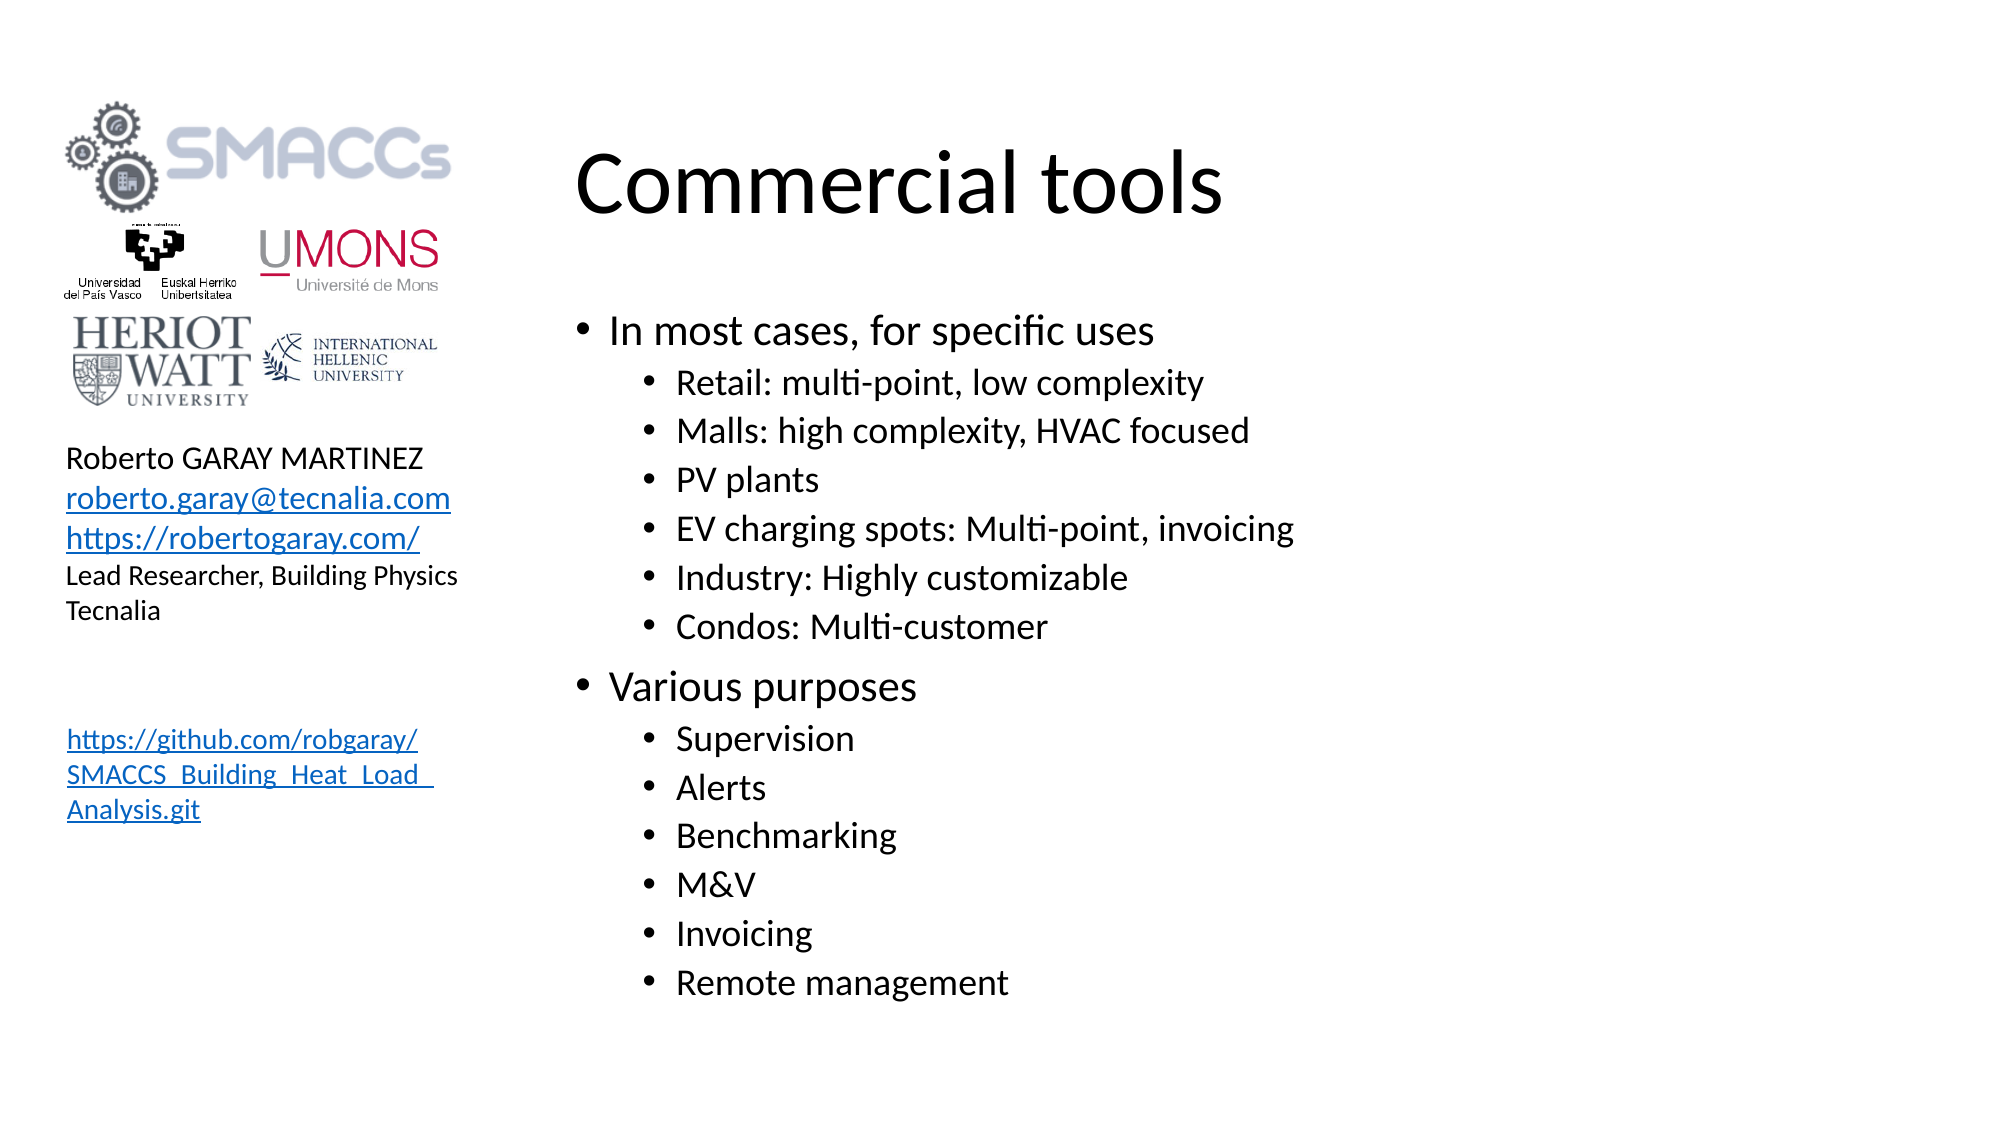

# Commercial tools
In most cases, for specific uses
Retail: multi-point, low complexity
Malls: high complexity, HVAC focused
PV plants
EV charging spots: Multi-point, invoicing
Industry: Highly customizable
Condos: Multi-customer
Various purposes
Supervision
Alerts
Benchmarking
M&V
Invoicing
Remote management